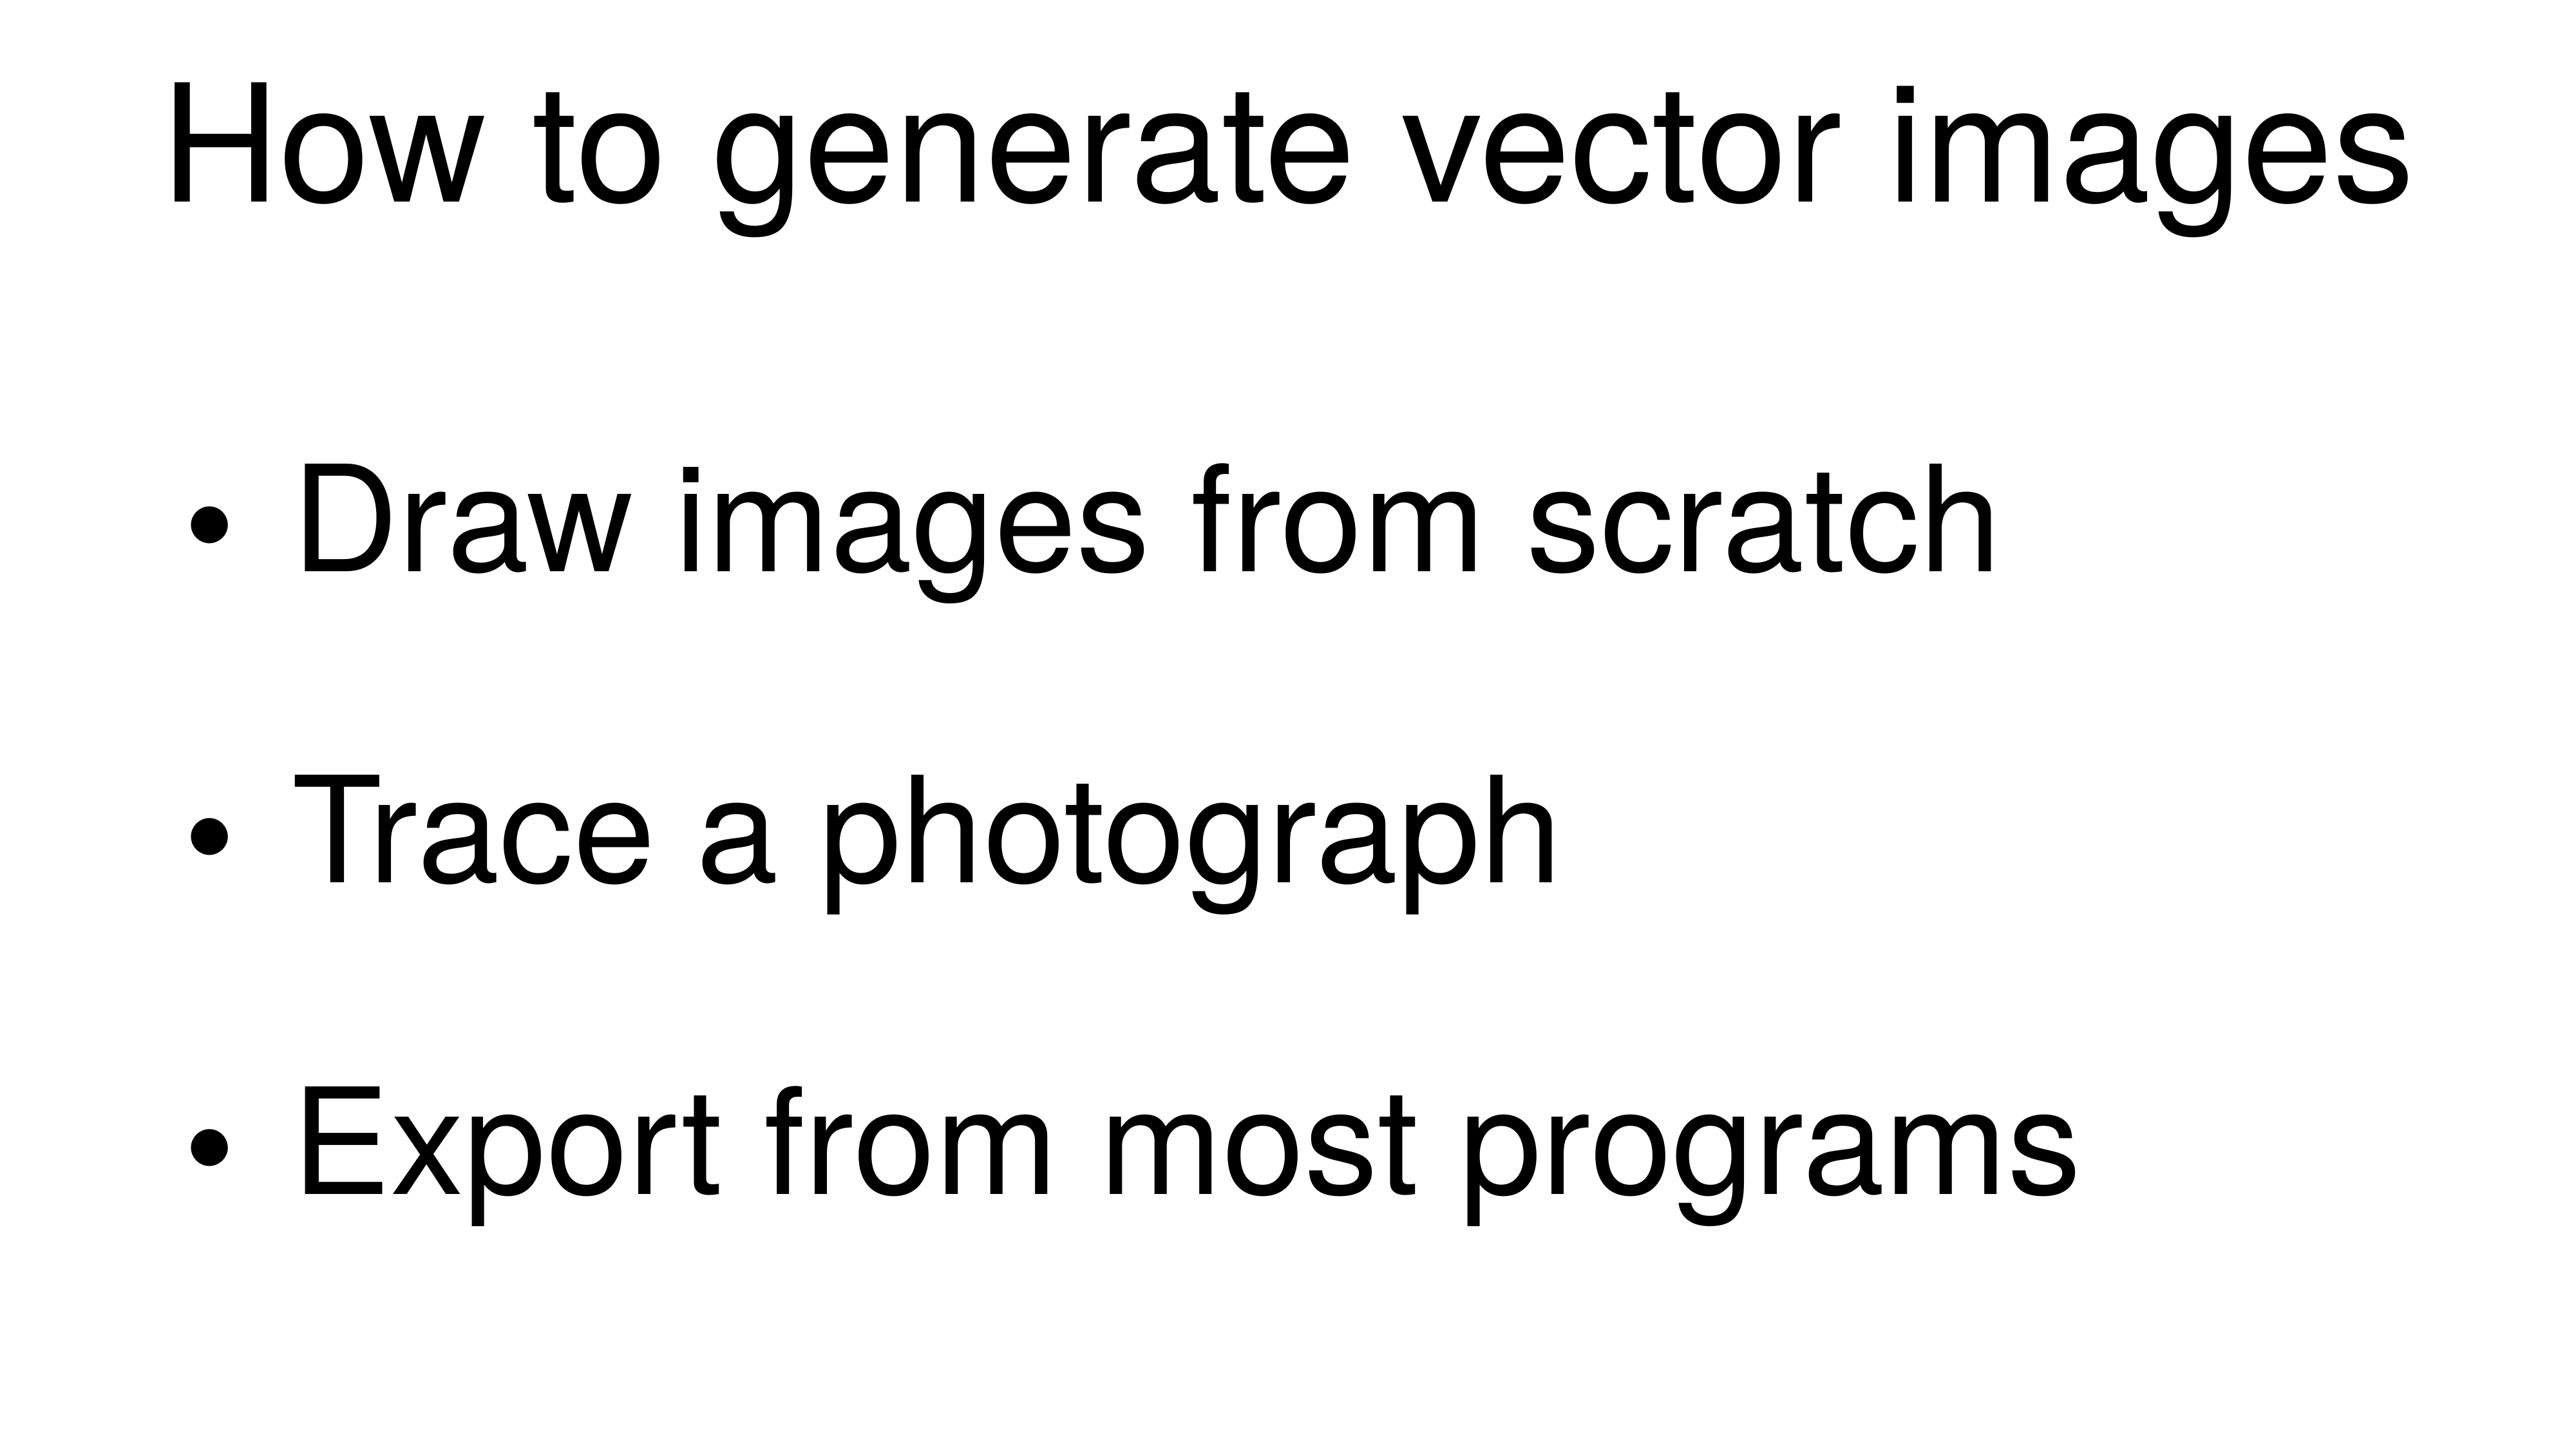

# How to generate vector images
 Draw images from scratch
 Trace a photograph
 Export from most programs